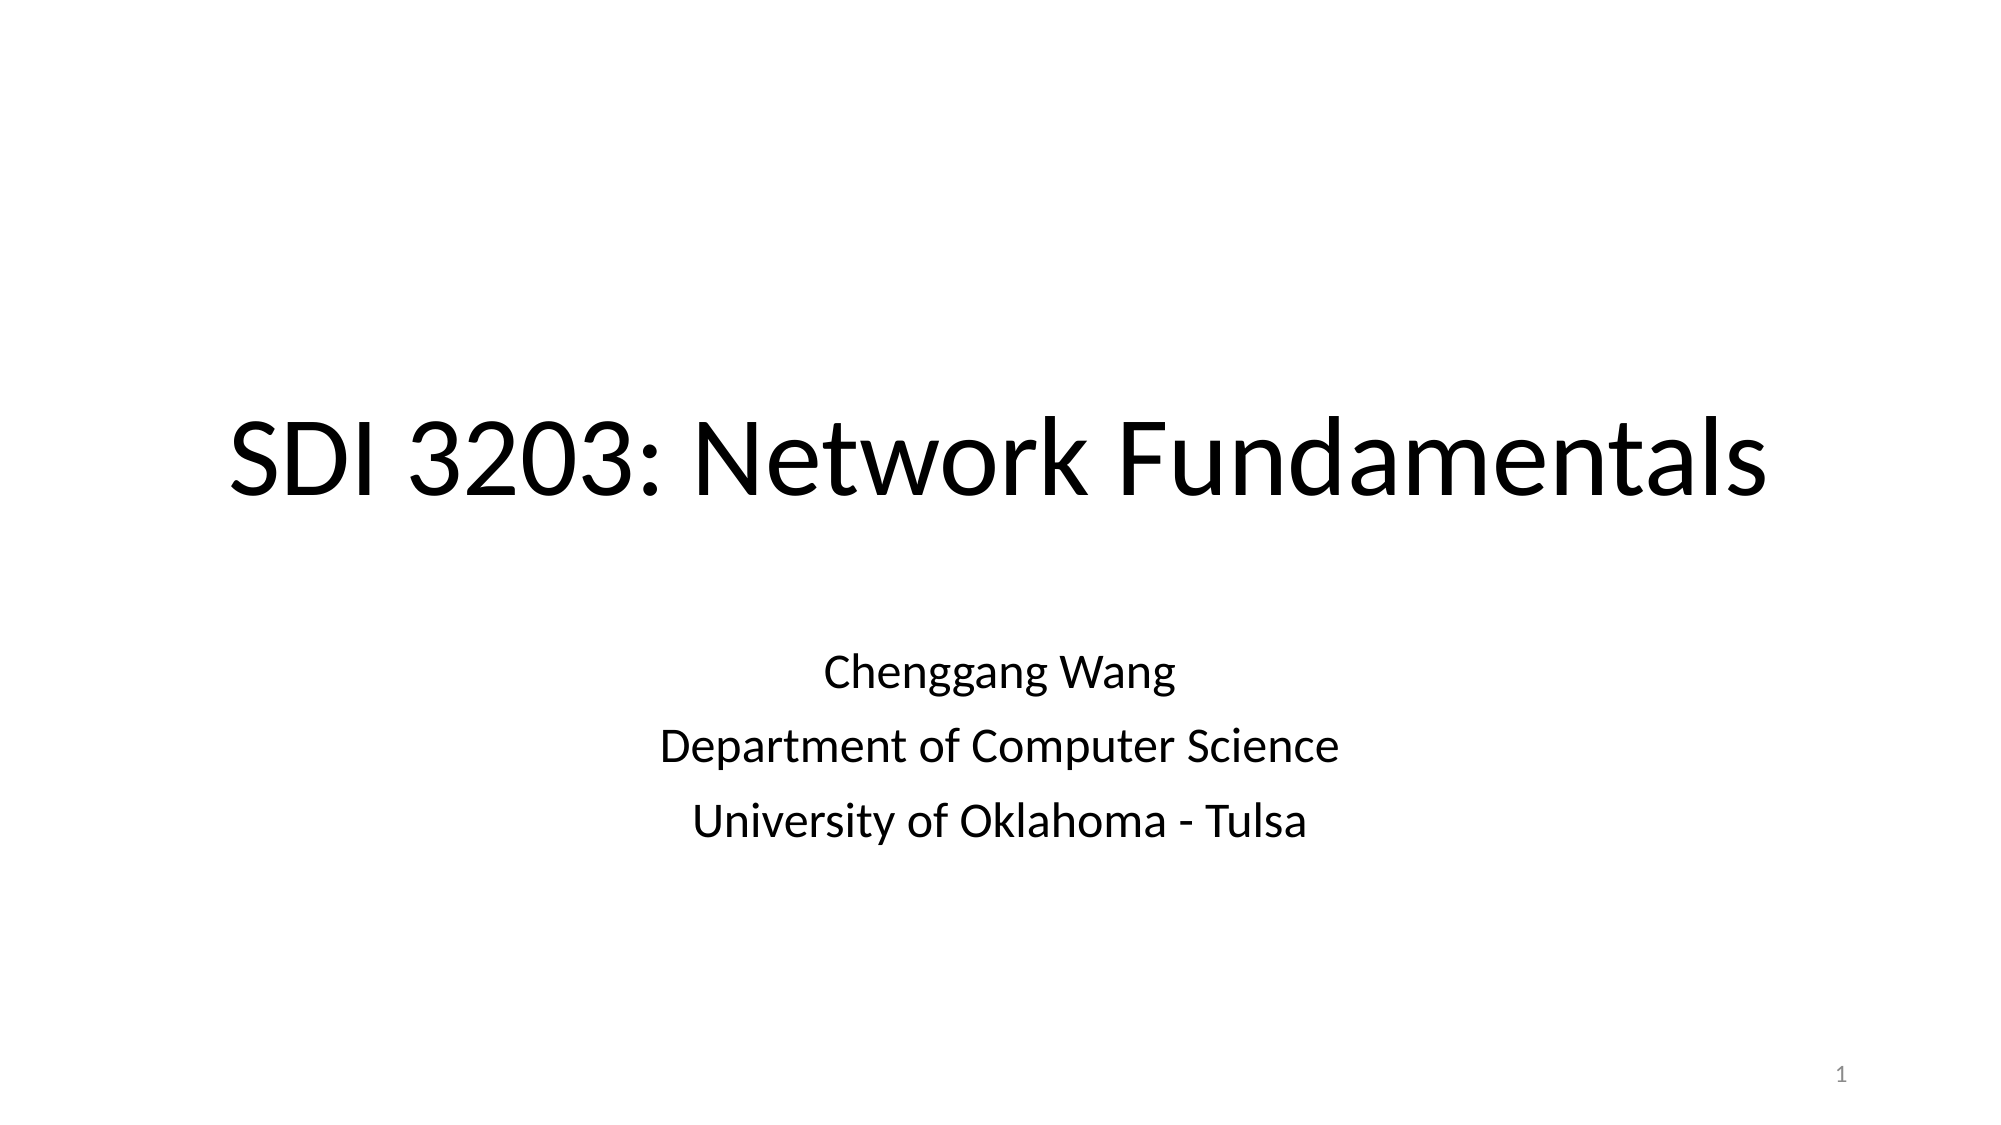

# SDI 3203: Network Fundamentals
Chenggang Wang
Department of Computer Science
University of Oklahoma - Tulsa
1